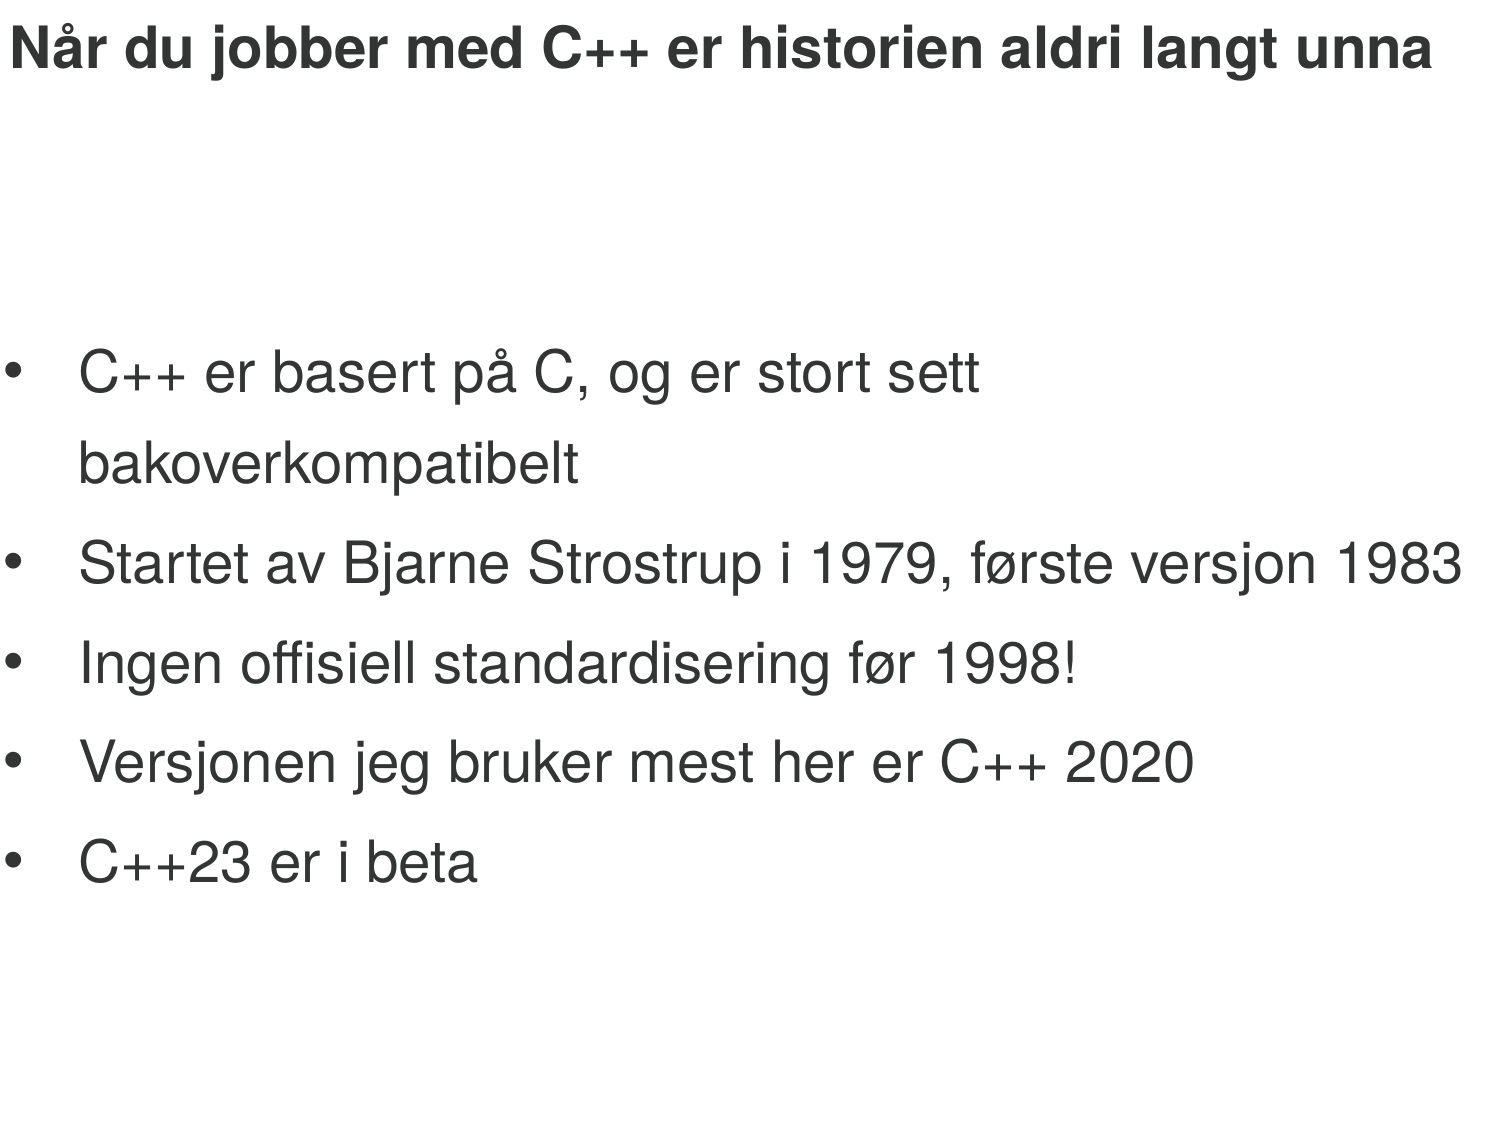

# Når du jobber med C++ er historien aldri langt unna
C++ er basert på C, og er stort sett bakoverkompatibelt
Startet av Bjarne Strostrup i 1979, første versjon 1983
Ingen offisiell standardisering før 1998!
Versjonen jeg bruker mest her er C++ 2020
C++23 er i beta